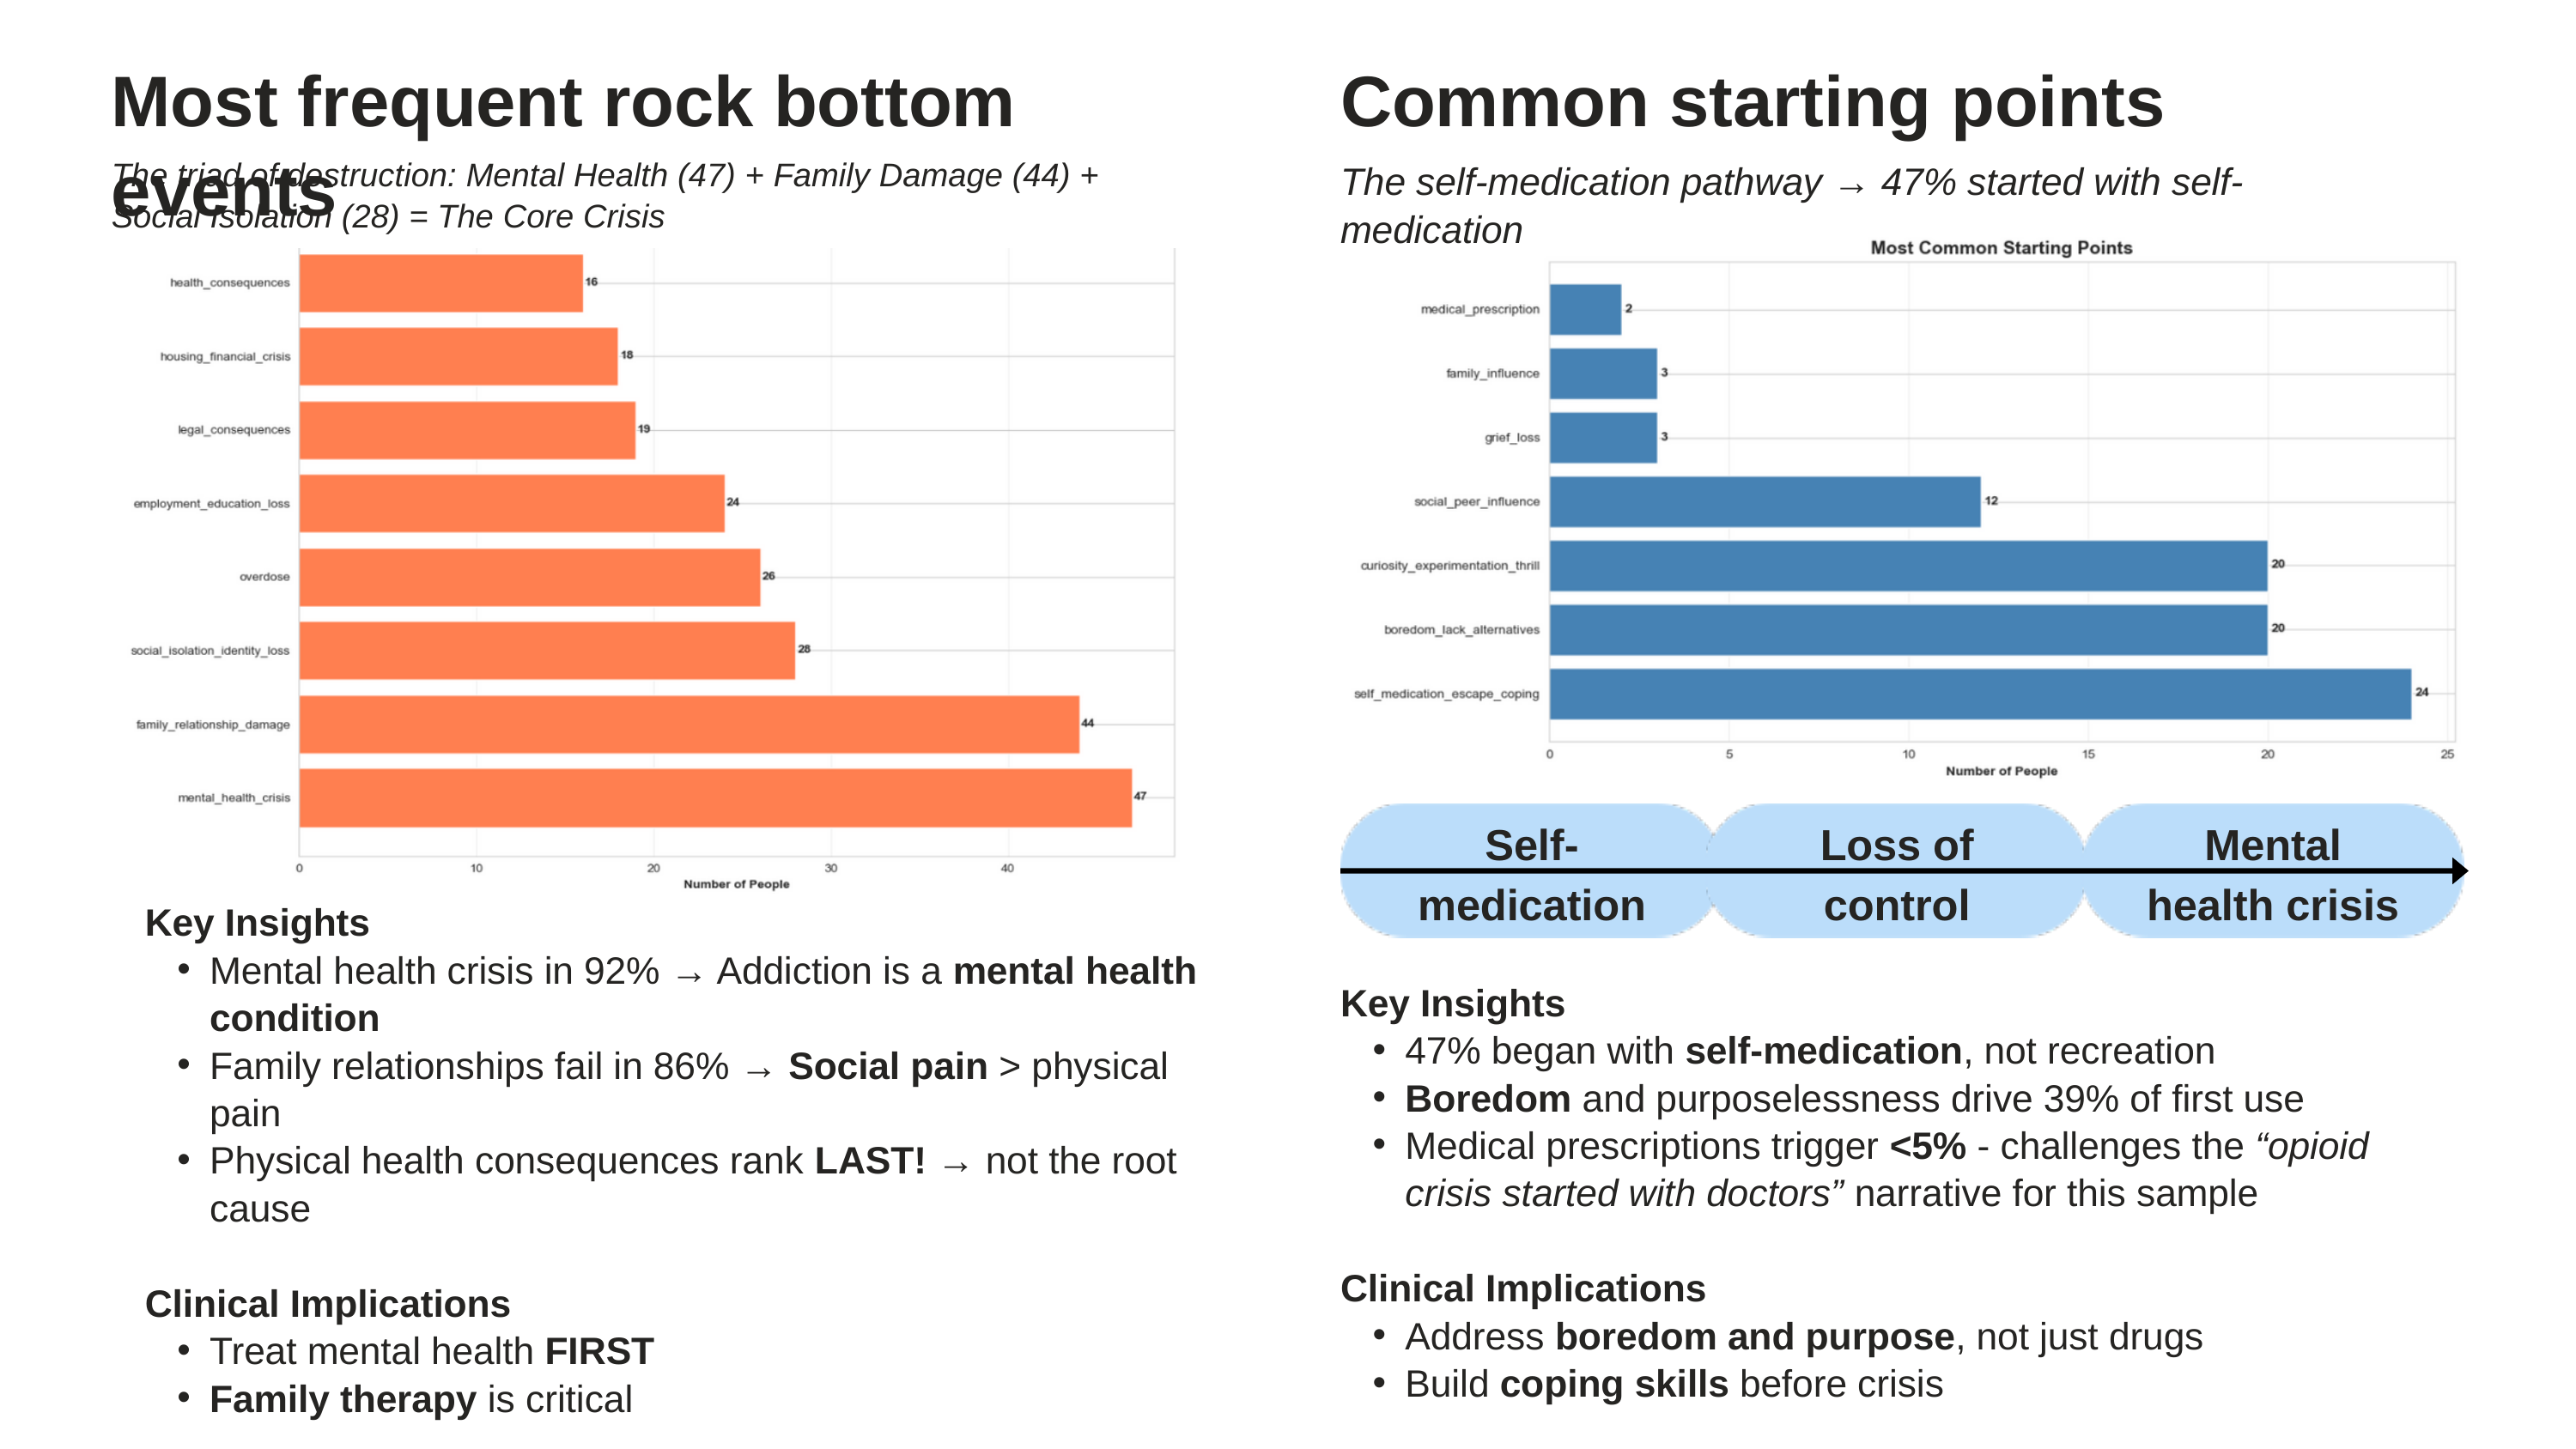

Most frequent rock bottom events
Common starting points
The triad of destruction: Mental Health (47) + Family Damage (44) + Social Isolation (28) = The Core Crisis
The self-medication pathway → 47% started with self-medication

Self-medication
Loss of control
Mental health crisis

Key Insights
Mental health crisis in 92% → Addiction is a mental health condition
Family relationships fail in 86% → Social pain > physical pain
Physical health consequences rank LAST! → not the root cause

Clinical Implications
Treat mental health FIRST
Family therapy is critical
Key Insights
47% began with self-medication, not recreation
Boredom and purposelessness drive 39% of first use
Medical prescriptions trigger <5% - challenges the “opioid crisis started with doctors” narrative for this sample

Clinical Implications
Address boredom and purpose, not just drugs
Build coping skills before crisis